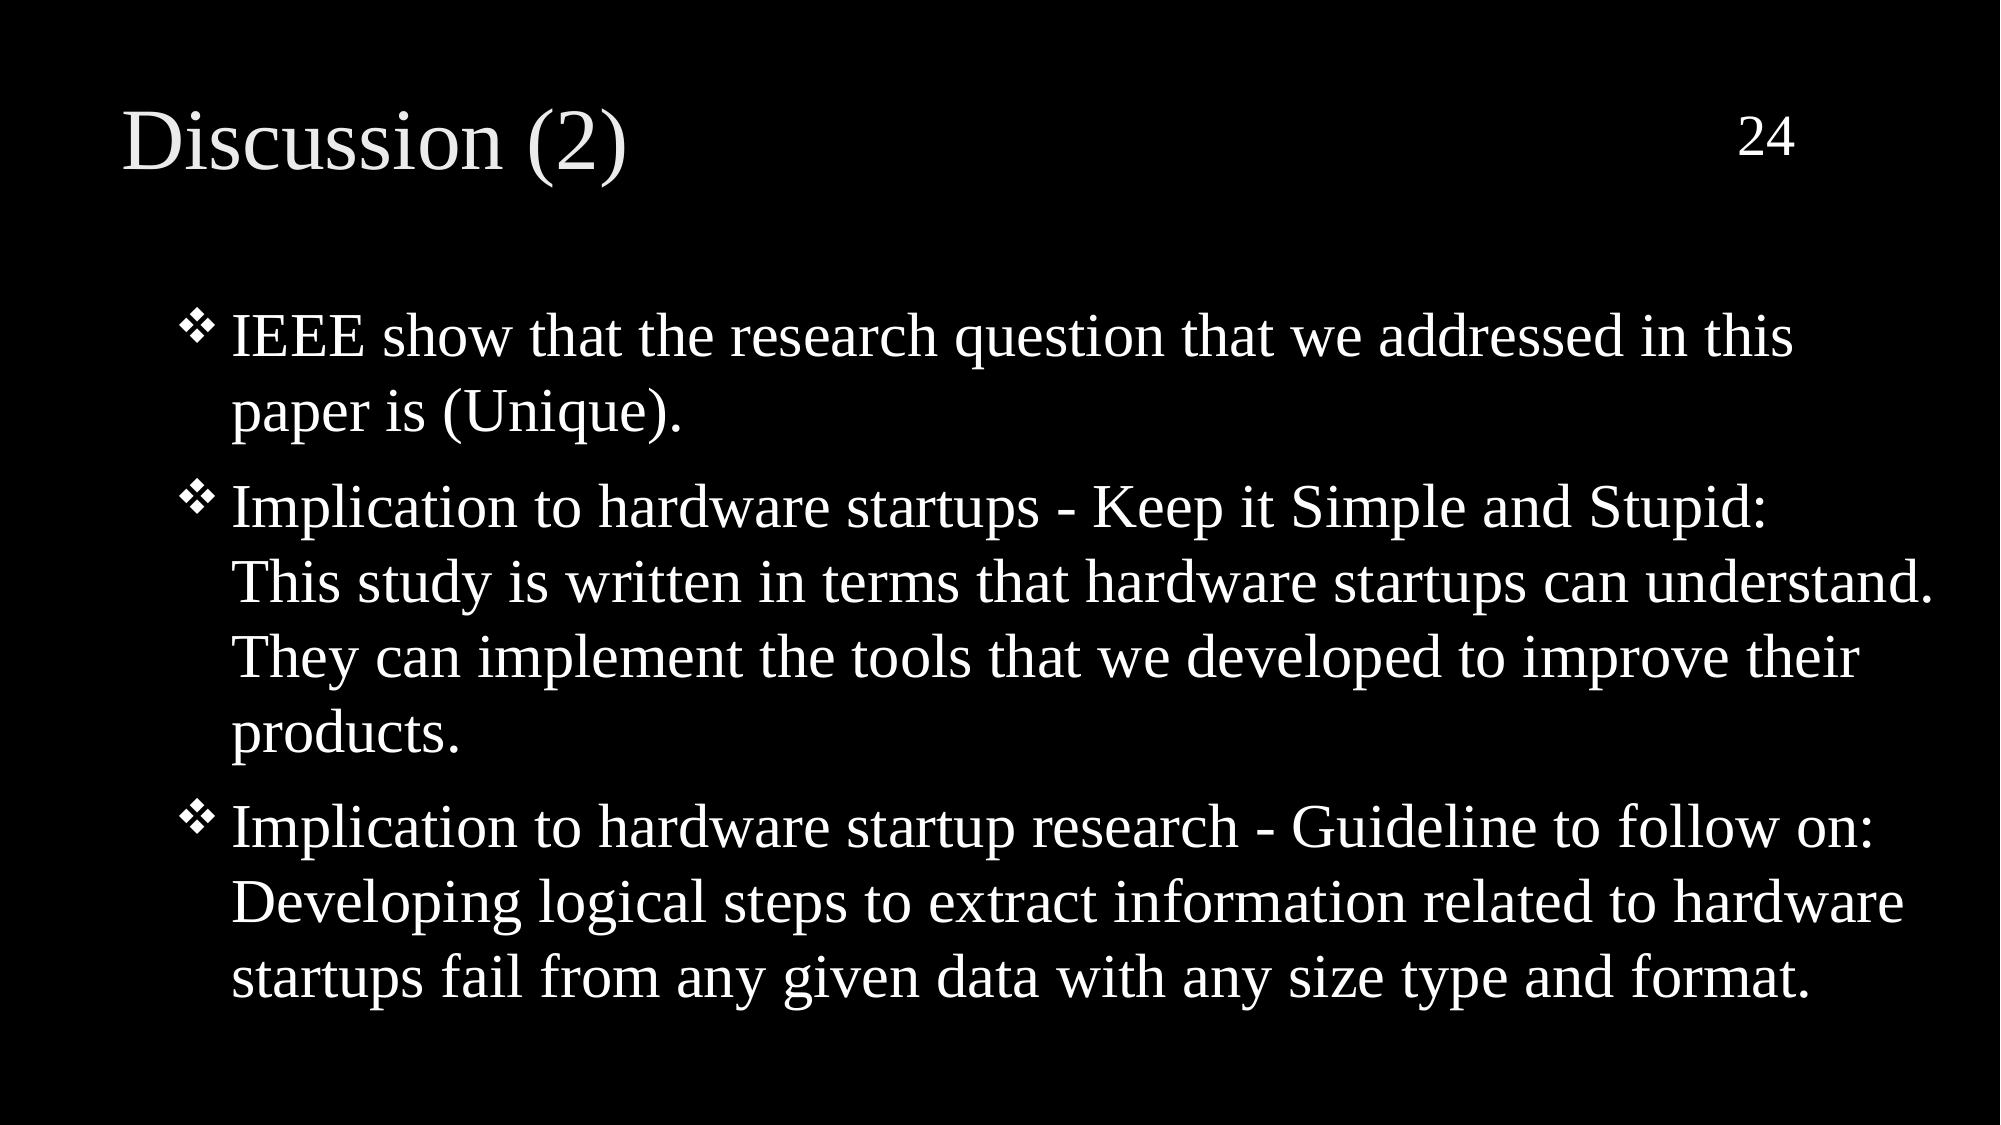

24
# Discussion (2)
IEEE show that the research question that we addressed in this paper is (Unique).
Implication to hardware startups - Keep it Simple and Stupid:
This study is written in terms that hardware startups can understand. They can implement the tools that we developed to improve their products.
Implication to hardware startup research - Guideline to follow on:
Developing logical steps to extract information related to hardware startups fail from any given data with any size type and format.